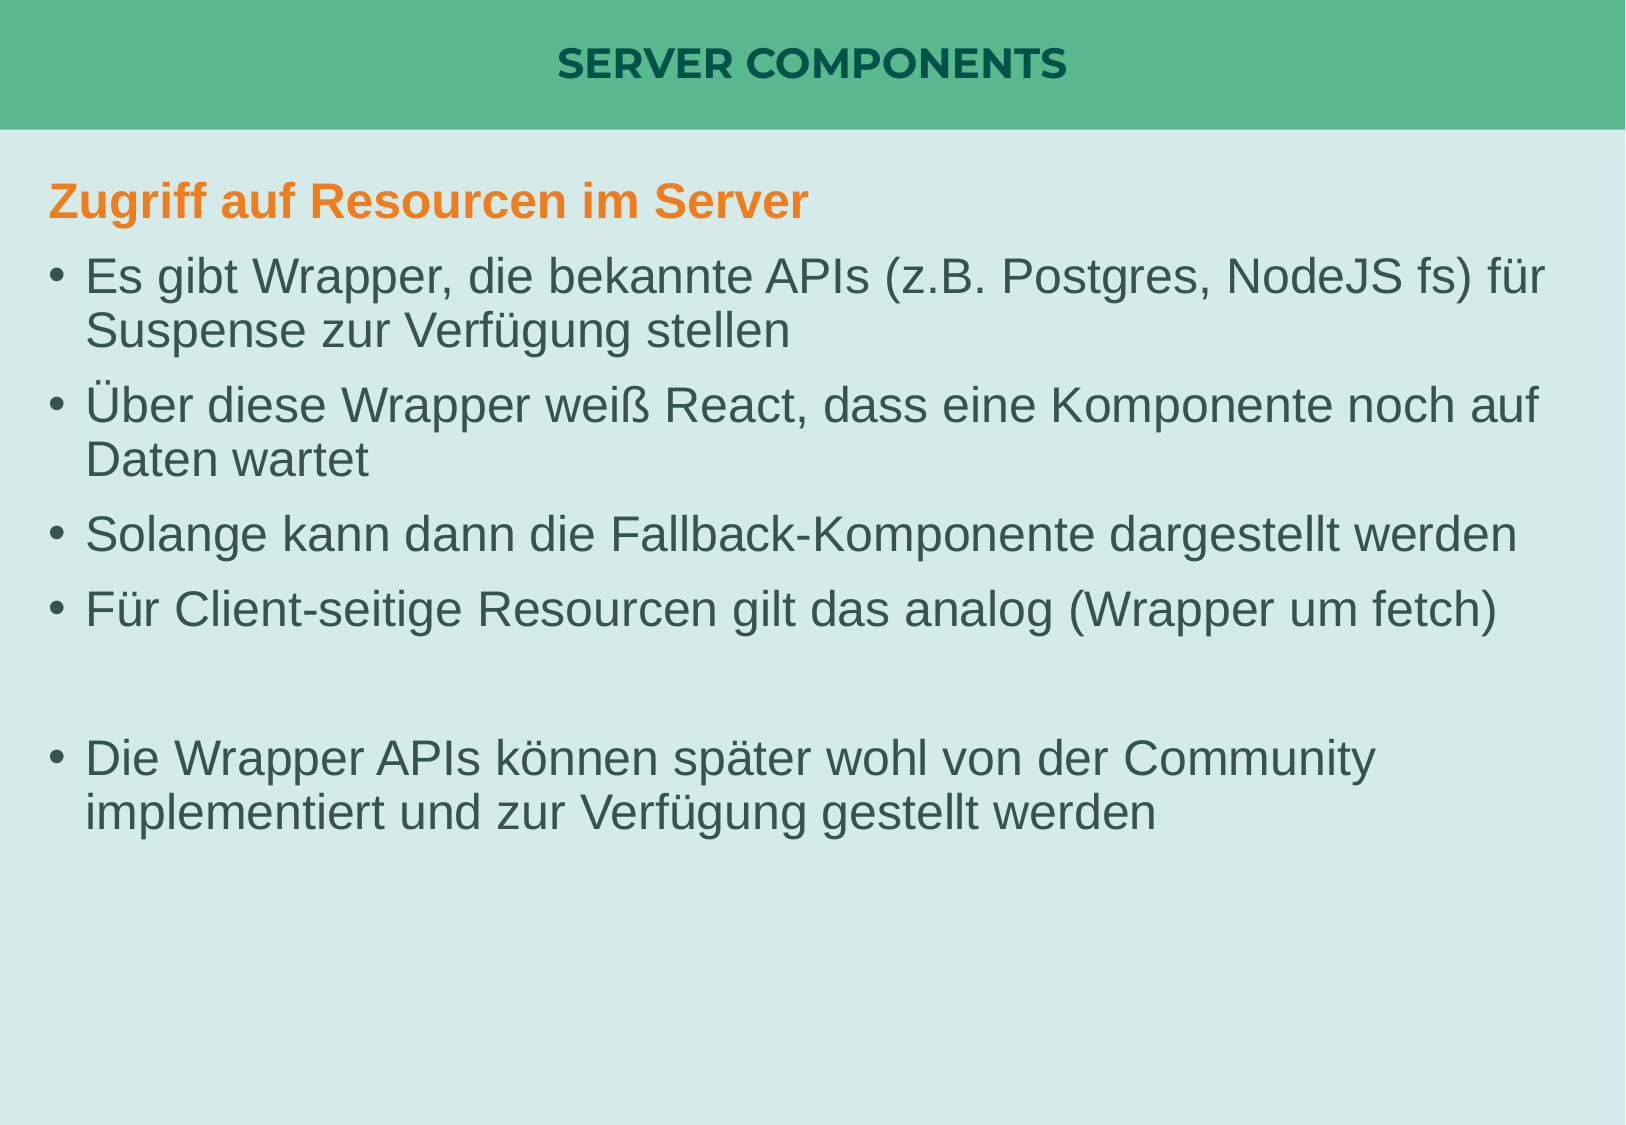

# Server Components
Zugriff auf Resourcen im Server
Es gibt Wrapper, die bekannte APIs (z.B. Postgres, NodeJS fs) für Suspense zur Verfügung stellen
Über diese Wrapper weiß React, dass eine Komponente noch auf Daten wartet
Solange kann dann die Fallback-Komponente dargestellt werden
Für Client-seitige Resourcen gilt das analog (Wrapper um fetch)

Die Wrapper APIs können später wohl von der Community implementiert und zur Verfügung gestellt werden